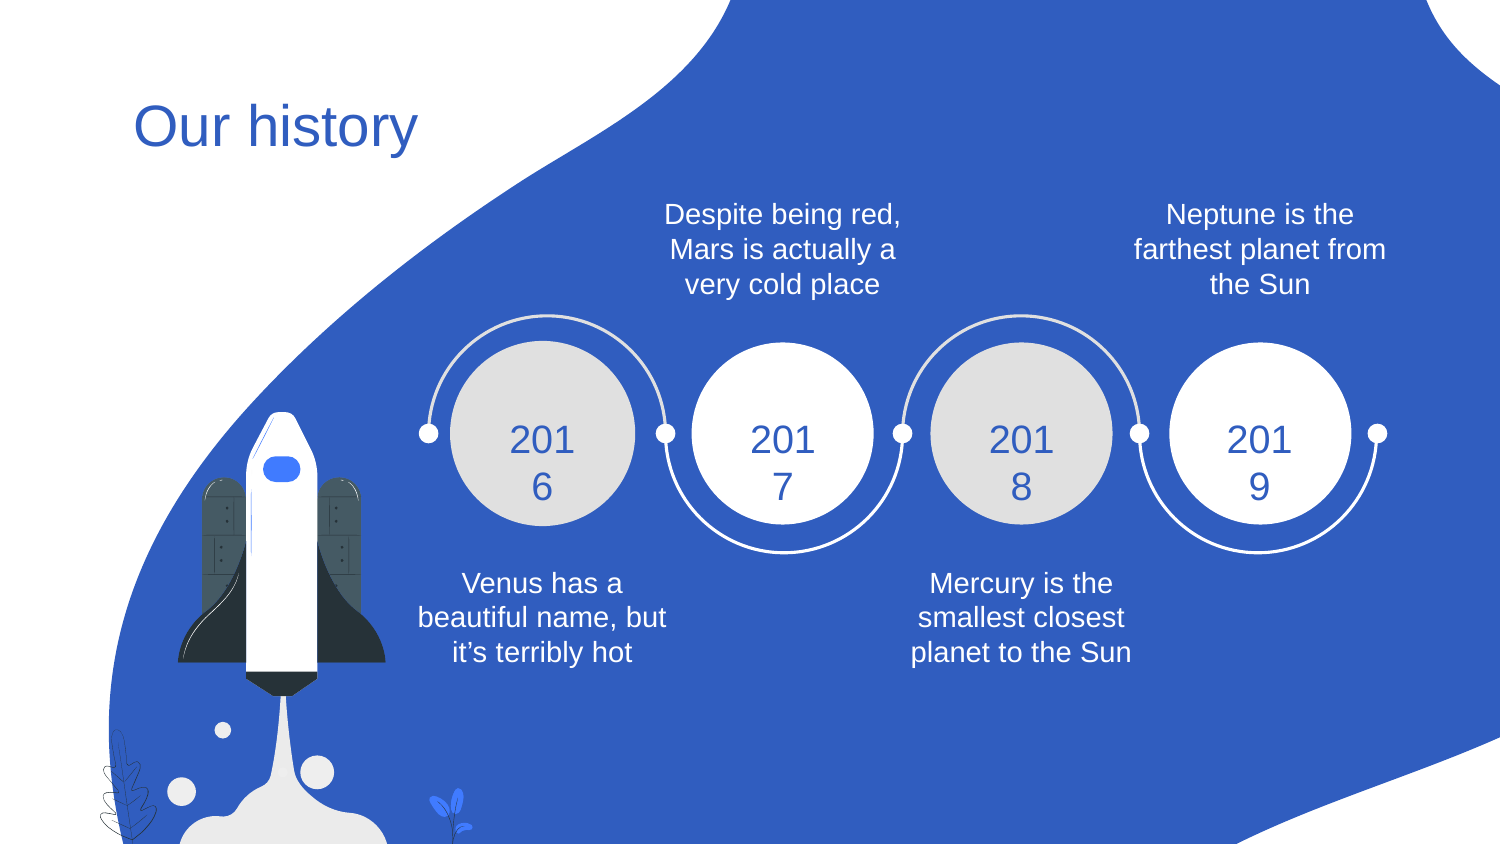

# Our history
Despite being red, Mars is actually a very cold place
Neptune is the farthest planet from the Sun

2016
2017
2018
2019

Mercury is the smallest closest planet to the Sun

Venus has a beautiful name, but it’s terribly hot